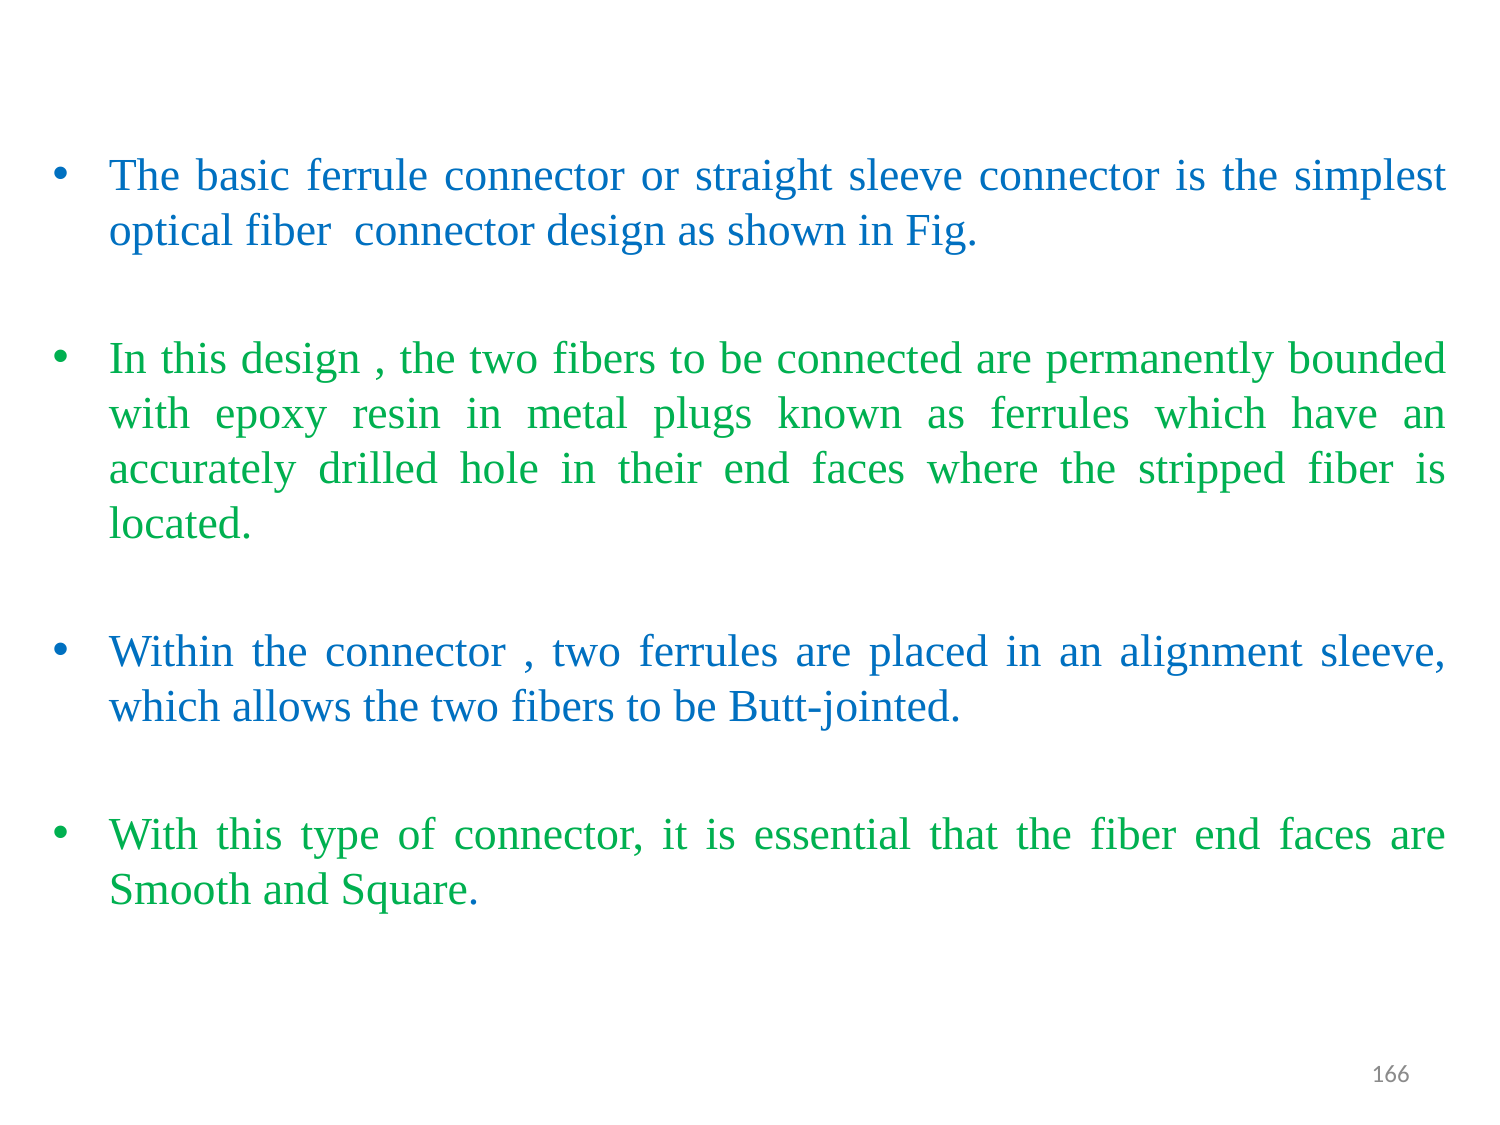

#
The basic ferrule connector or straight sleeve connector is the simplest optical fiber  connector design as shown in Fig.

In this design , the two fibers to be connected are permanently bounded with epoxy resin in metal plugs known as ferrules which have an accurately drilled hole in their end faces where the stripped fiber is located.

Within the connector , two ferrules are placed in an alignment sleeve, which allows the two fibers to be Butt-jointed.

With this type of connector, it is essential that the fiber end faces are Smooth and Square.
166